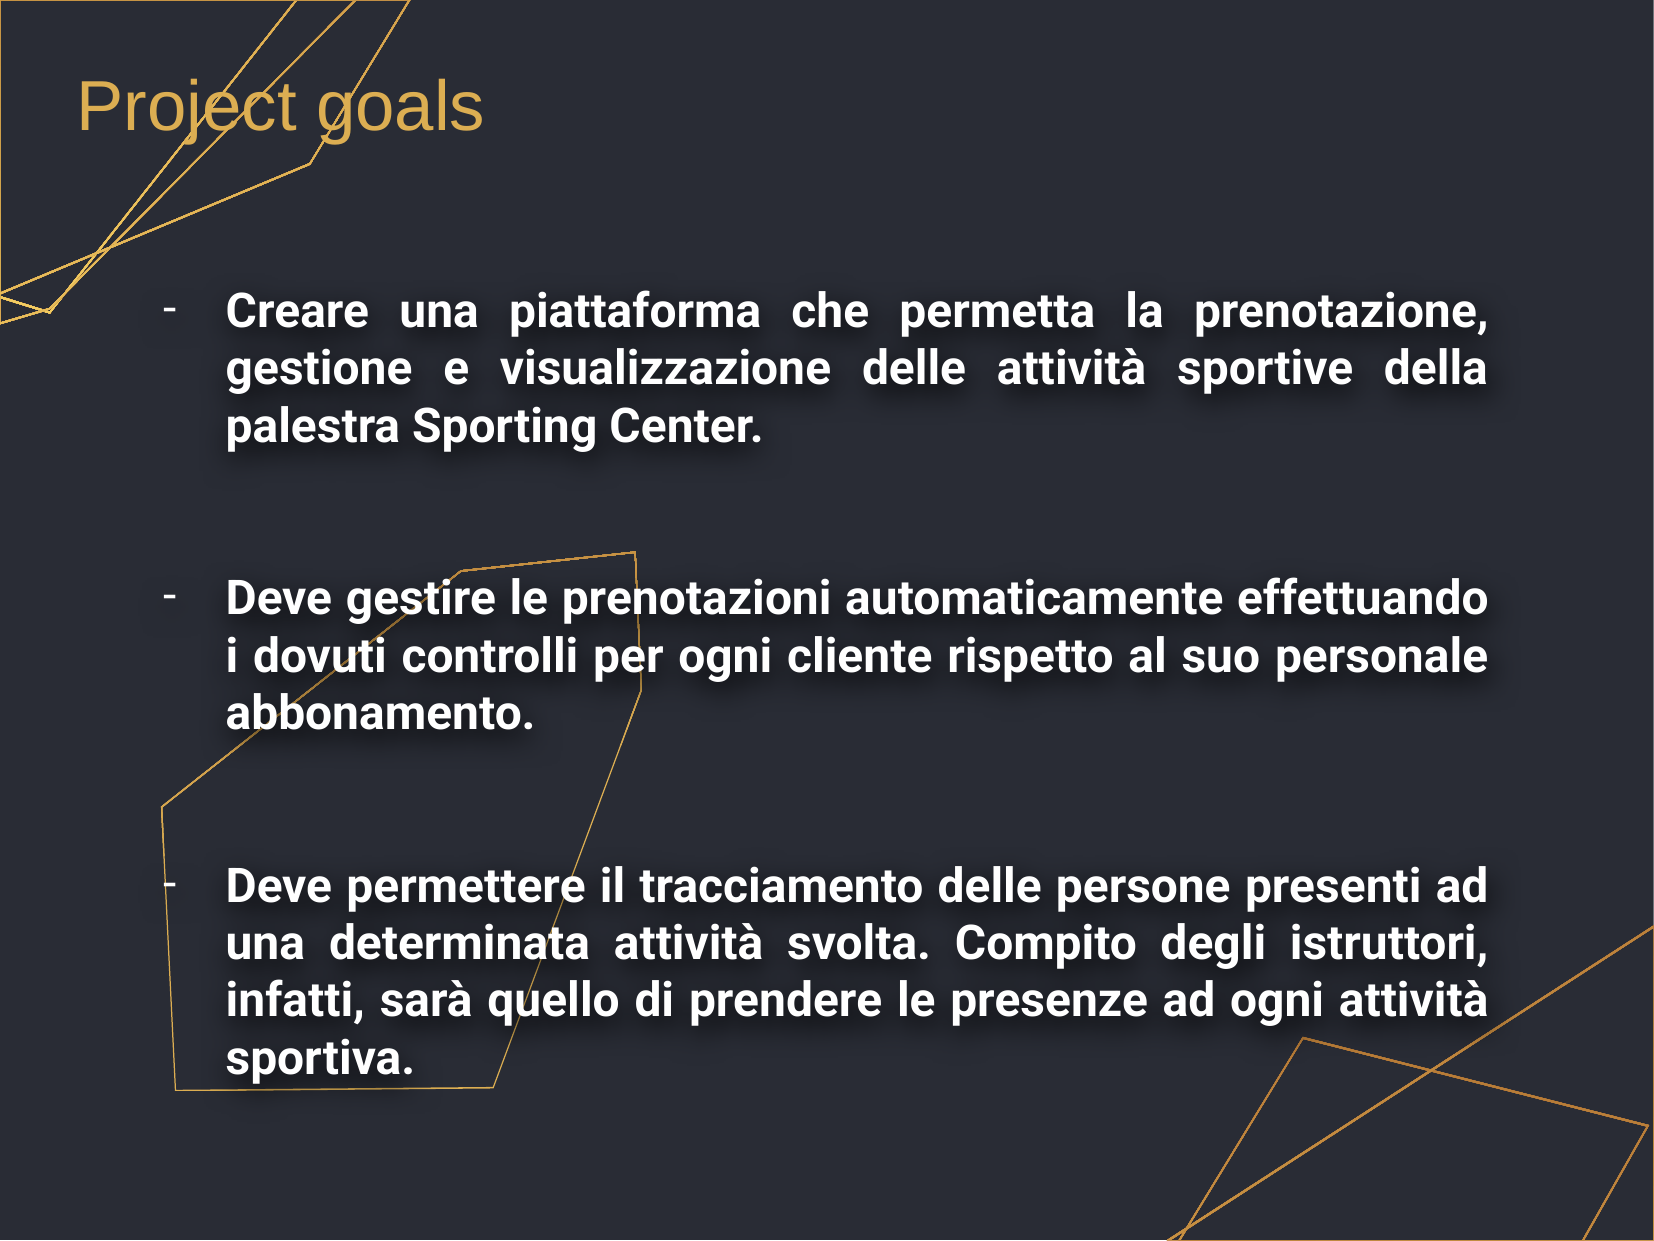

# Project goals

Creare una piattaforma che permetta la prenotazione, gestione e visualizzazione delle attività sportive della palestra Sporting Center.

Deve gestire le prenotazioni automaticamente effettuando i dovuti controlli per ogni cliente rispetto al suo personale abbonamento.

Deve permettere il tracciamento delle persone presenti ad una determinata attività svolta. Compito degli istruttori, infatti, sarà quello di prendere le presenze ad ogni attività sportiva.